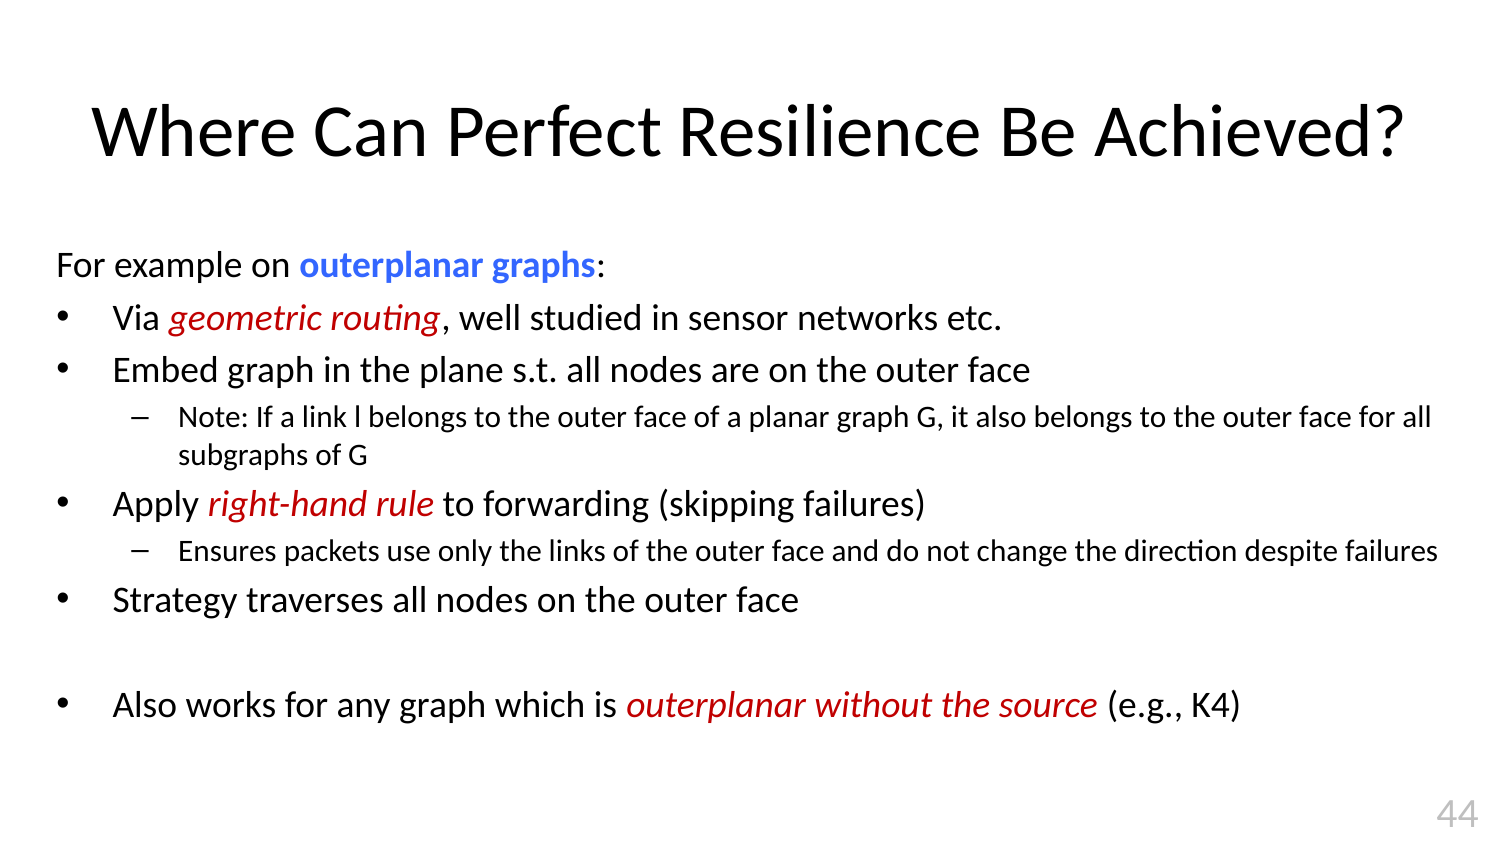

# Where Can Perfect Resilience Be Achieved?
For example on outerplanar graphs:
Via geometric routing, well studied in sensor networks etc.
Embed graph in the plane s.t. all nodes are on the outer face
Note: If a link l belongs to the outer face of a planar graph G, it also belongs to the outer face for all subgraphs of G
Apply right-hand rule to forwarding (skipping failures)
Ensures packets use only the links of the outer face and do not change the direction despite failures
Strategy traverses all nodes on the outer face

Also works for any graph which is outerplanar without the source (e.g., K4)
44